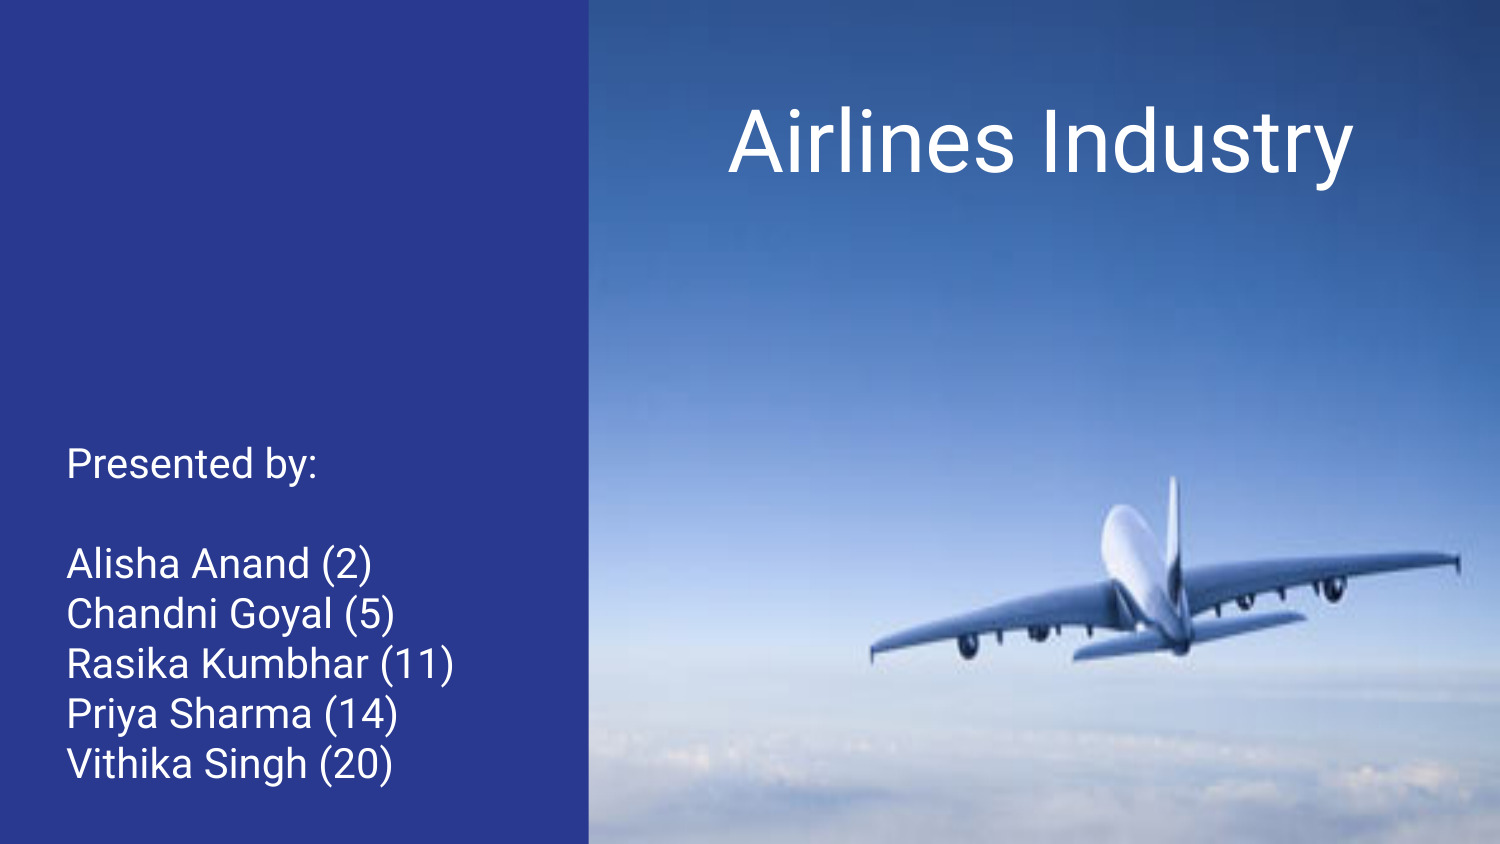

# Airlines Industry
Presented by:

Alisha Anand (2)
Chandni Goyal (5)
Rasika Kumbhar (11)
Priya Sharma (14)
Vithika Singh (20)